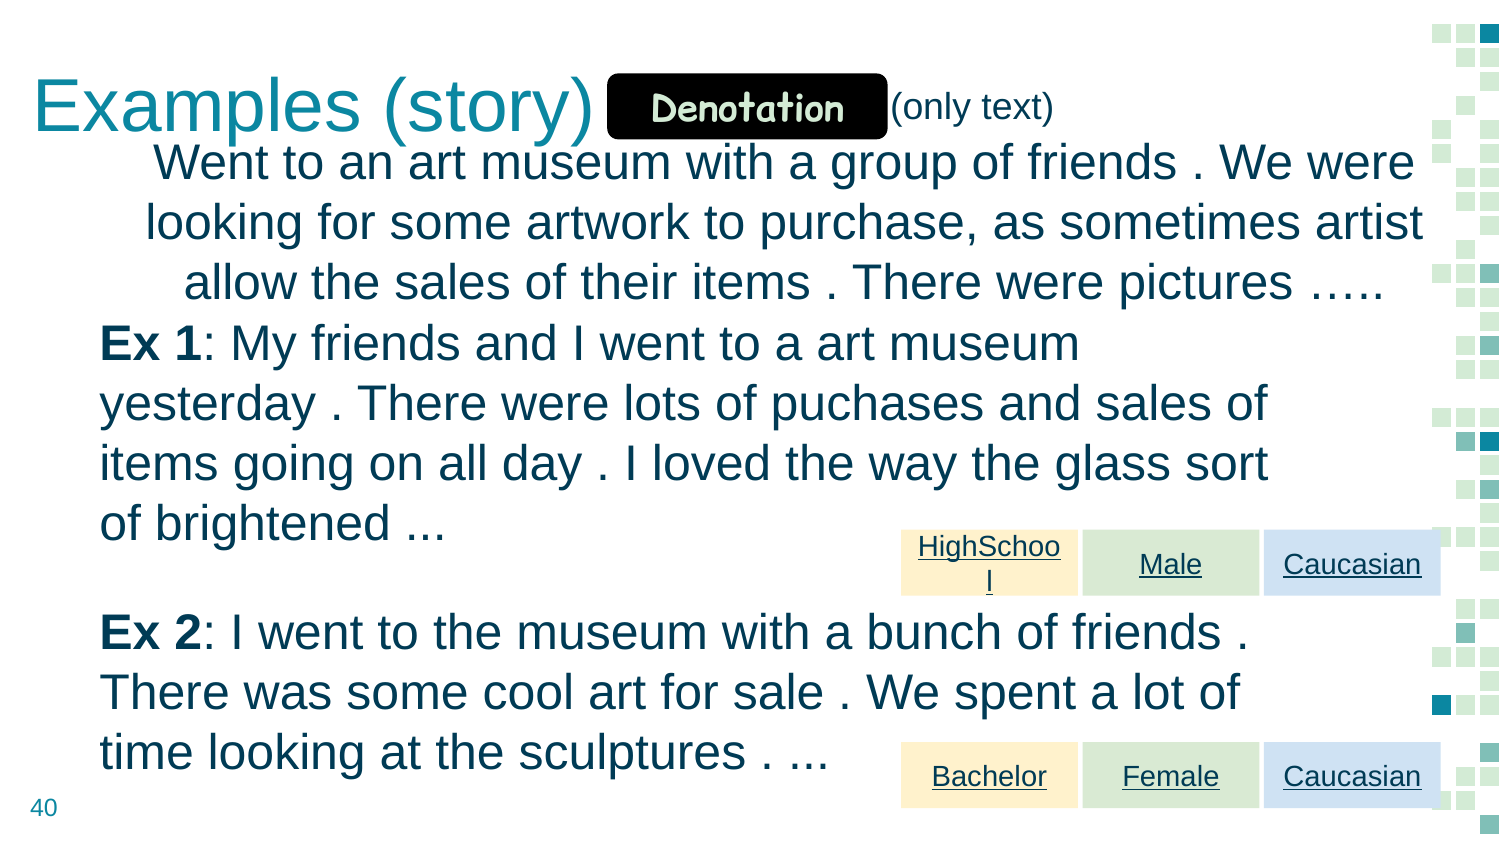

# Examples (story)
Denotation
(only text)
Went to an art museum with a group of friends . We were looking for some artwork to purchase, as sometimes artist allow the sales of their items . There were pictures …..
Ex 1: My friends and I went to a art museum yesterday . There were lots of puchases and sales of items going on all day . I loved the way the glass sort of brightened ...

HighSchool
Male
Caucasian
Ex 2: I went to the museum with a bunch of friends . There was some cool art for sale . We spent a lot of time looking at the sculptures . ...
Bachelor
Female
Caucasian
40